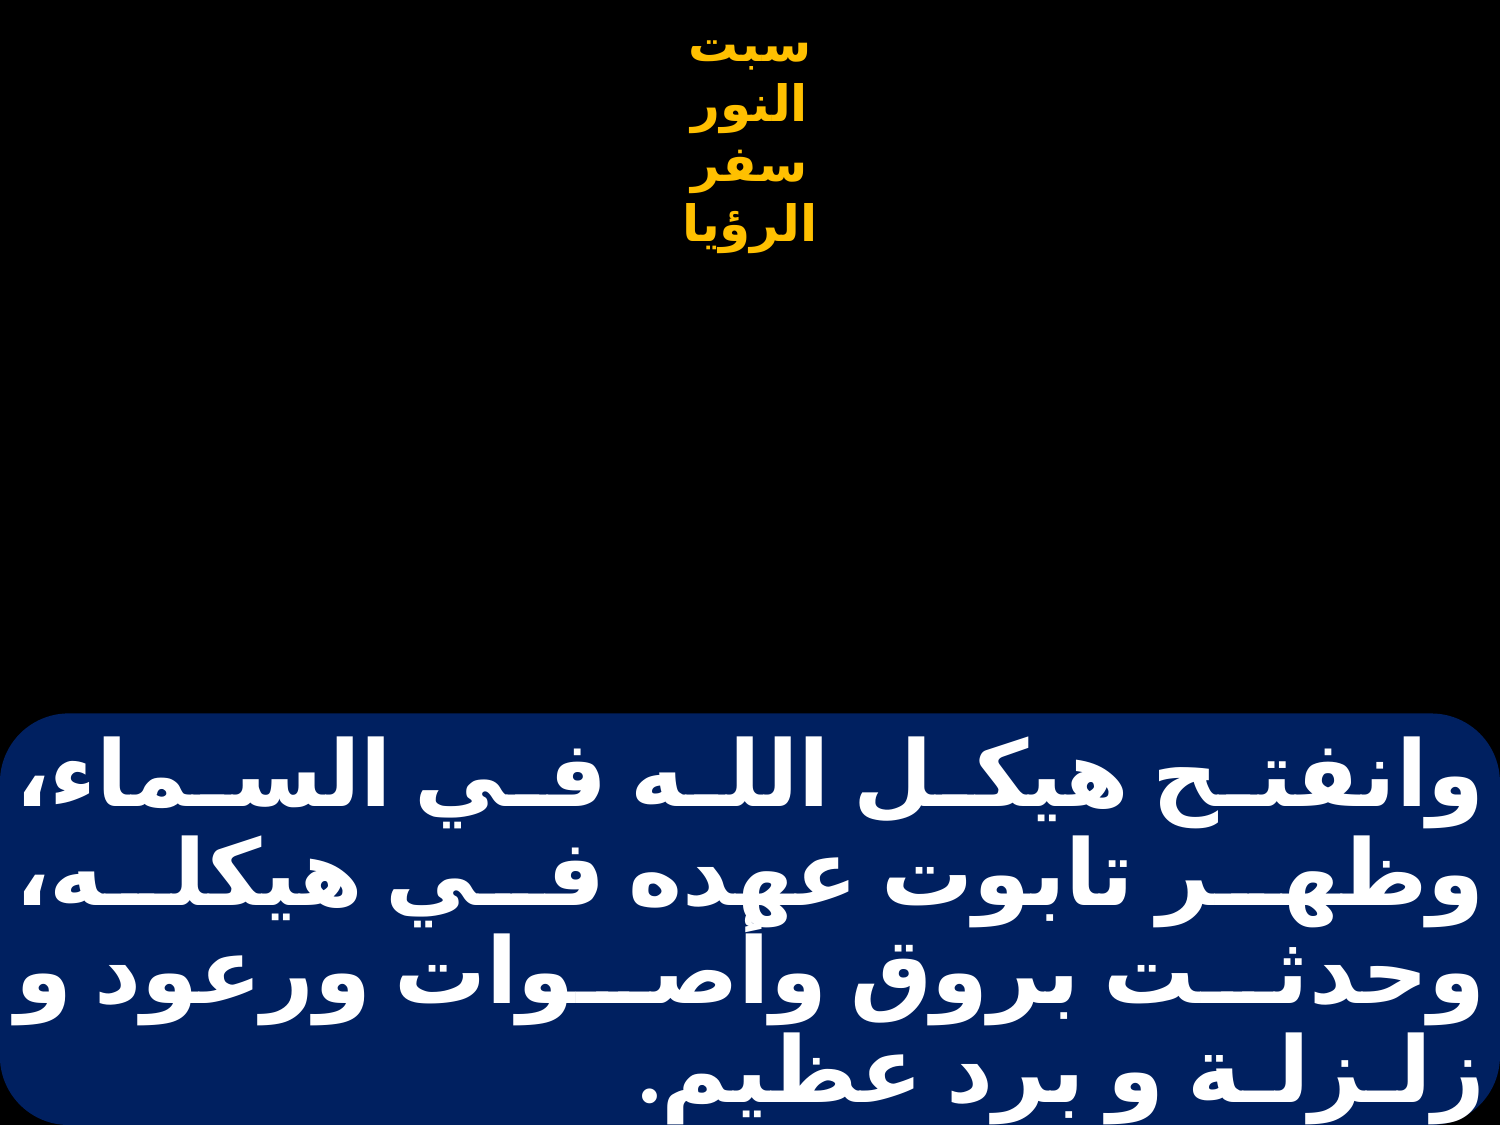

# وانفتح هيكل الله في السماء، وظهر تابوت عهده في هيكله، وحدثت بروق وأصوات ورعود و زلـزلـة و برد عظيم.